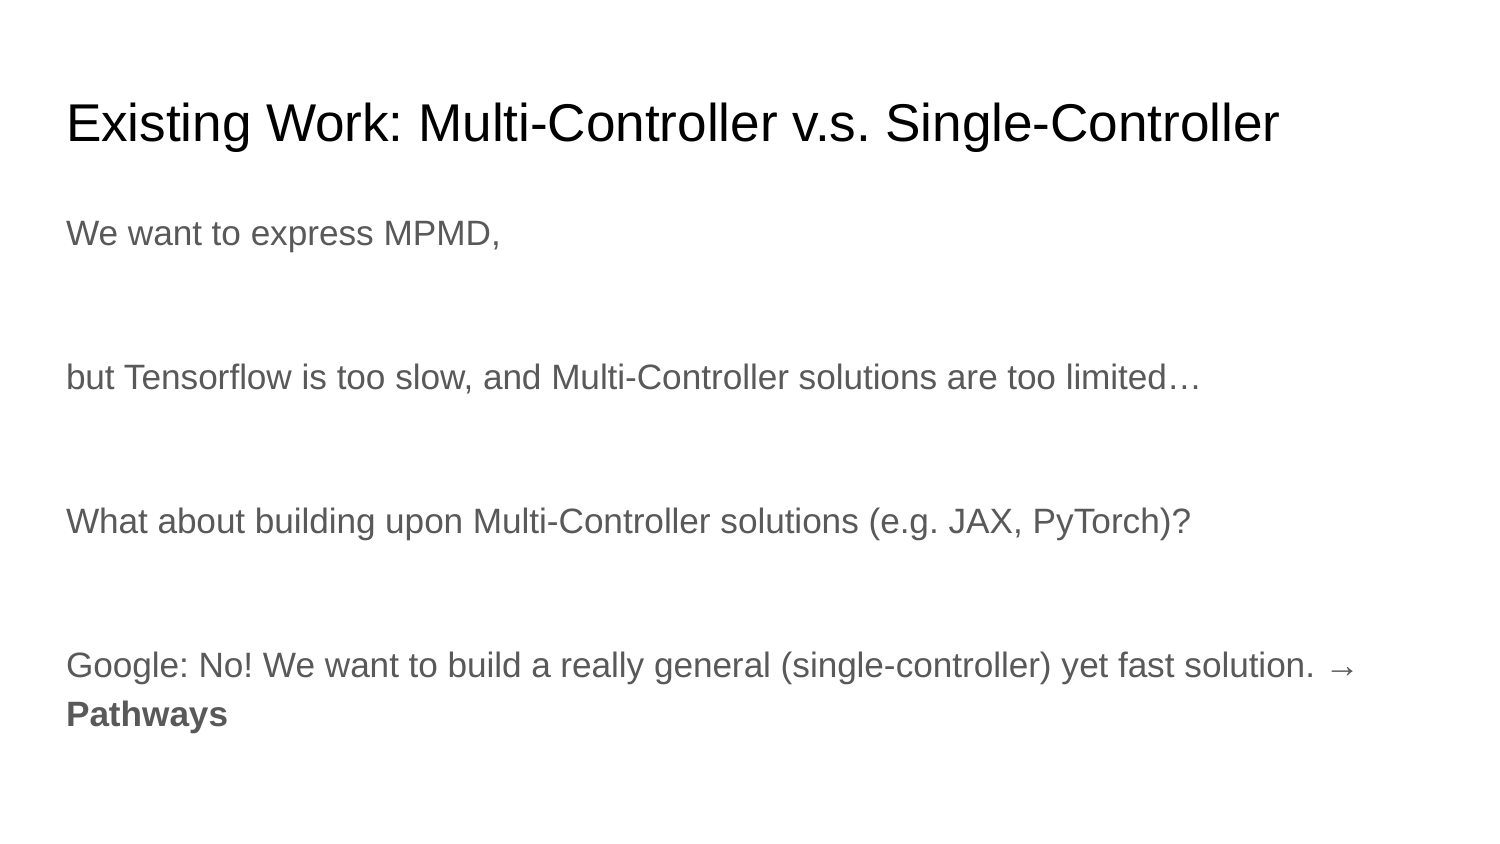

# Existing Work: Multi-Controller v.s. Single-Controller

We want to express MPMD,

but Tensorflow is too slow, and Multi-Controller solutions are too limited…

What about building upon Multi-Controller solutions (e.g. JAX, PyTorch)?

Google: No! We want to build a really general (single-controller) yet fast solution. → Pathways